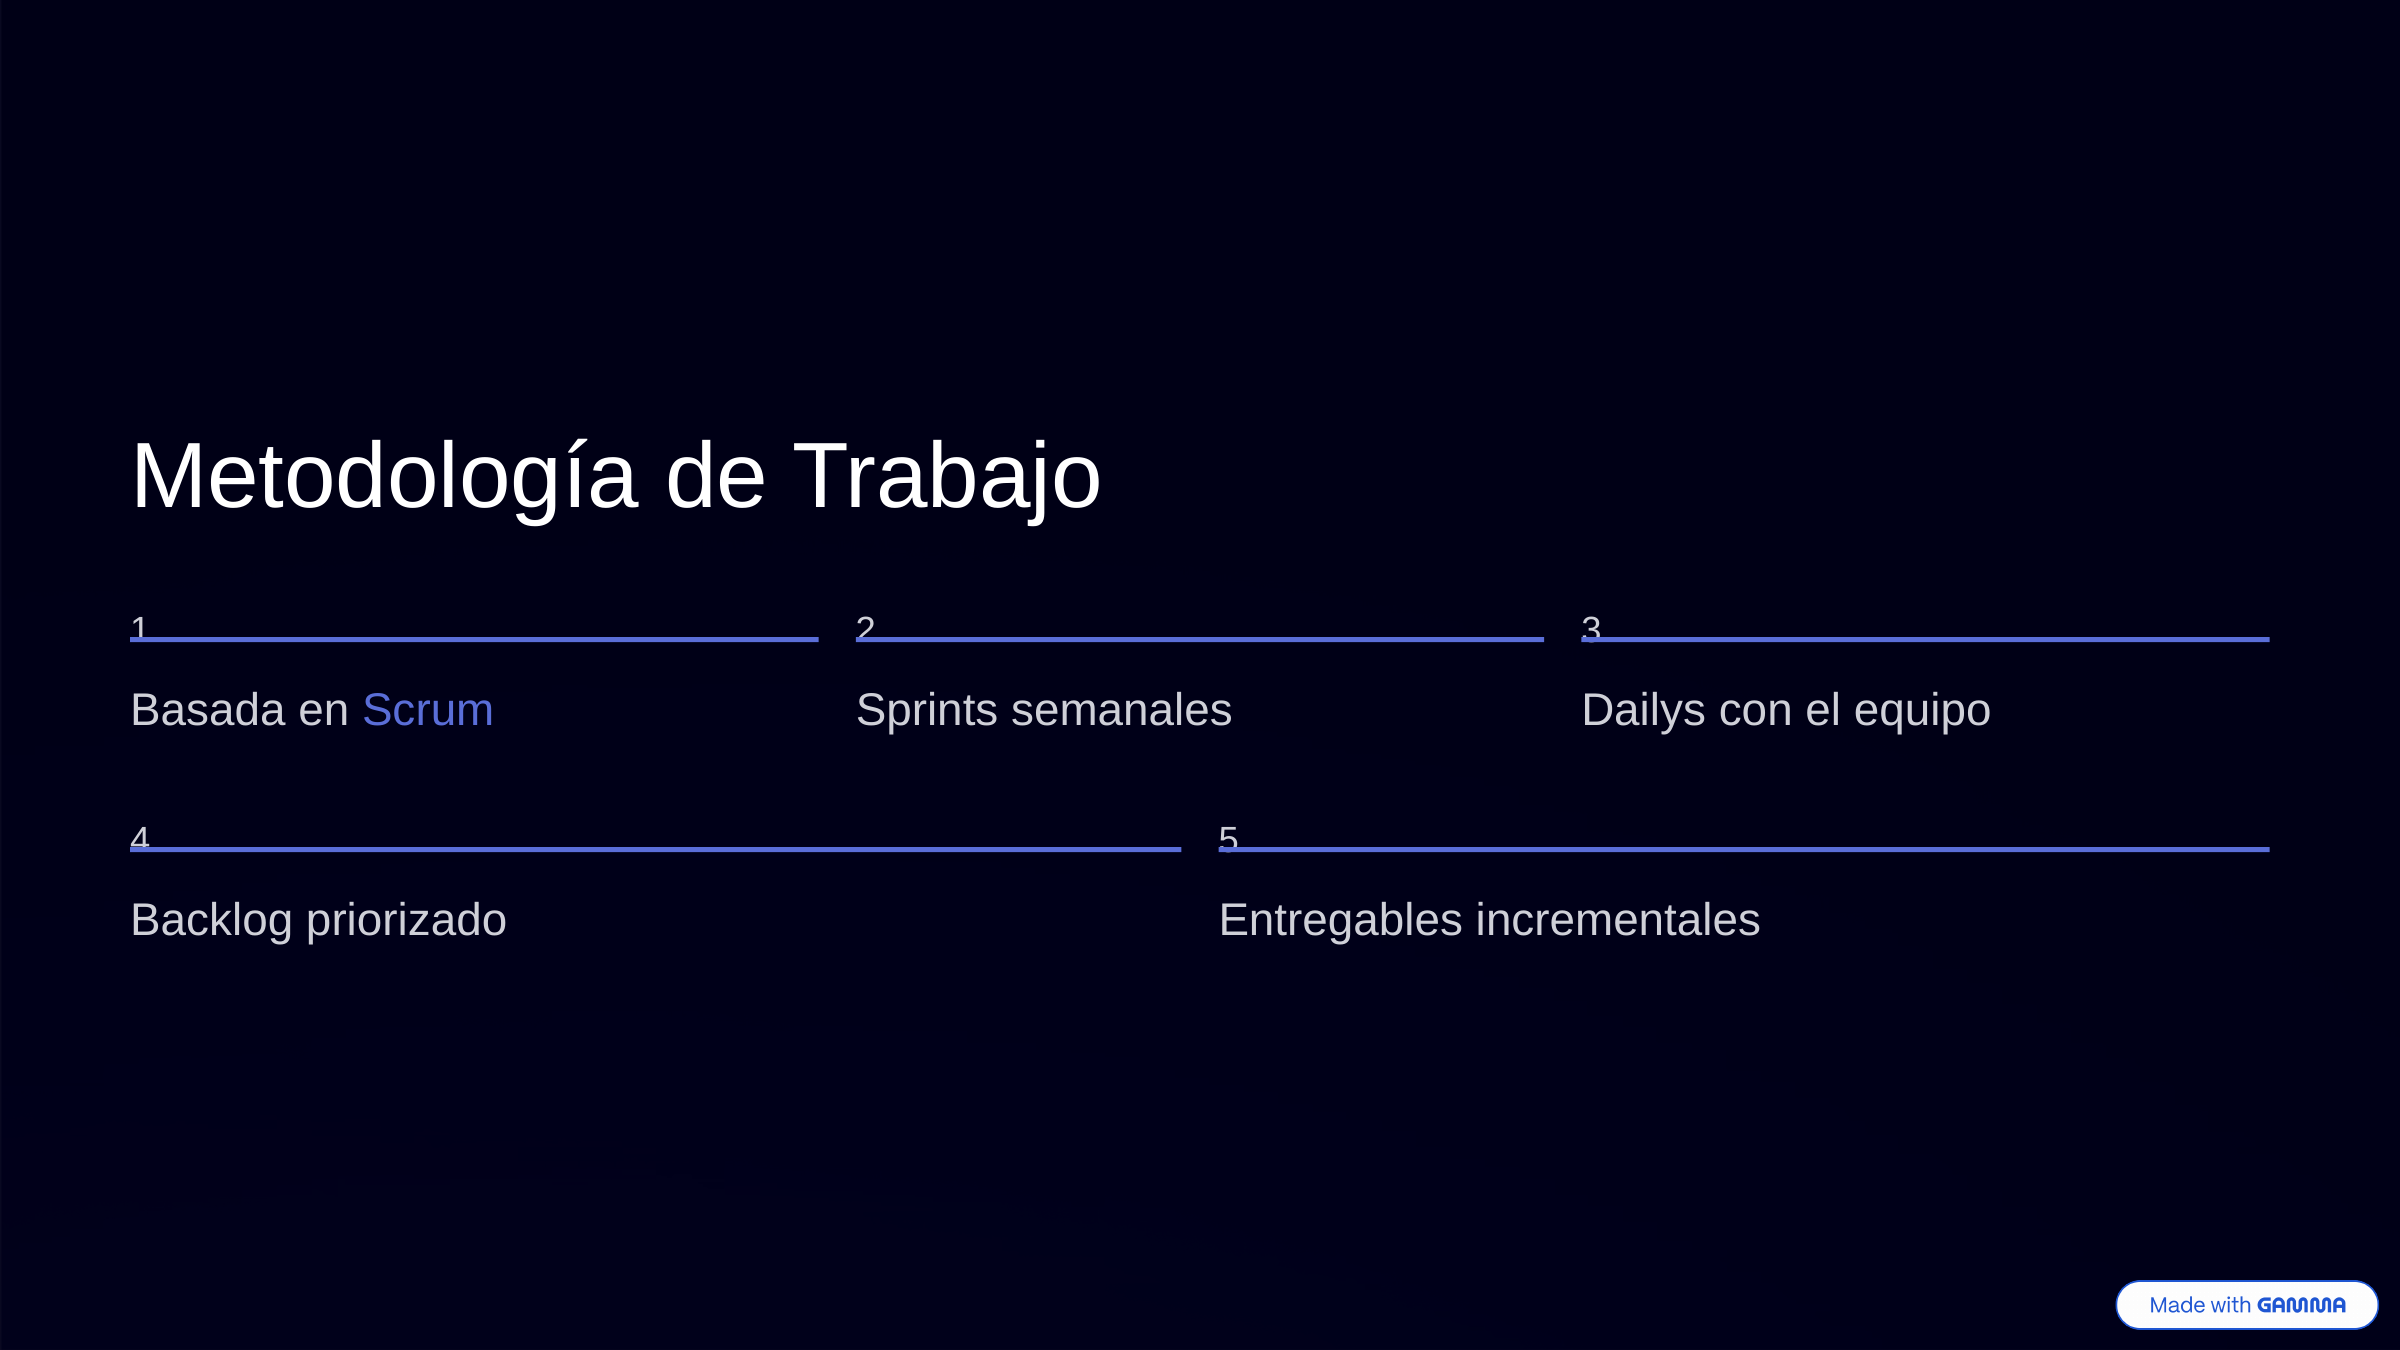

Metodología de Trabajo
1
3
2

Basada en Scrum
Sprints semanales
Dailys con el equipo
4
5

Backlog priorizado
Entregables incrementales